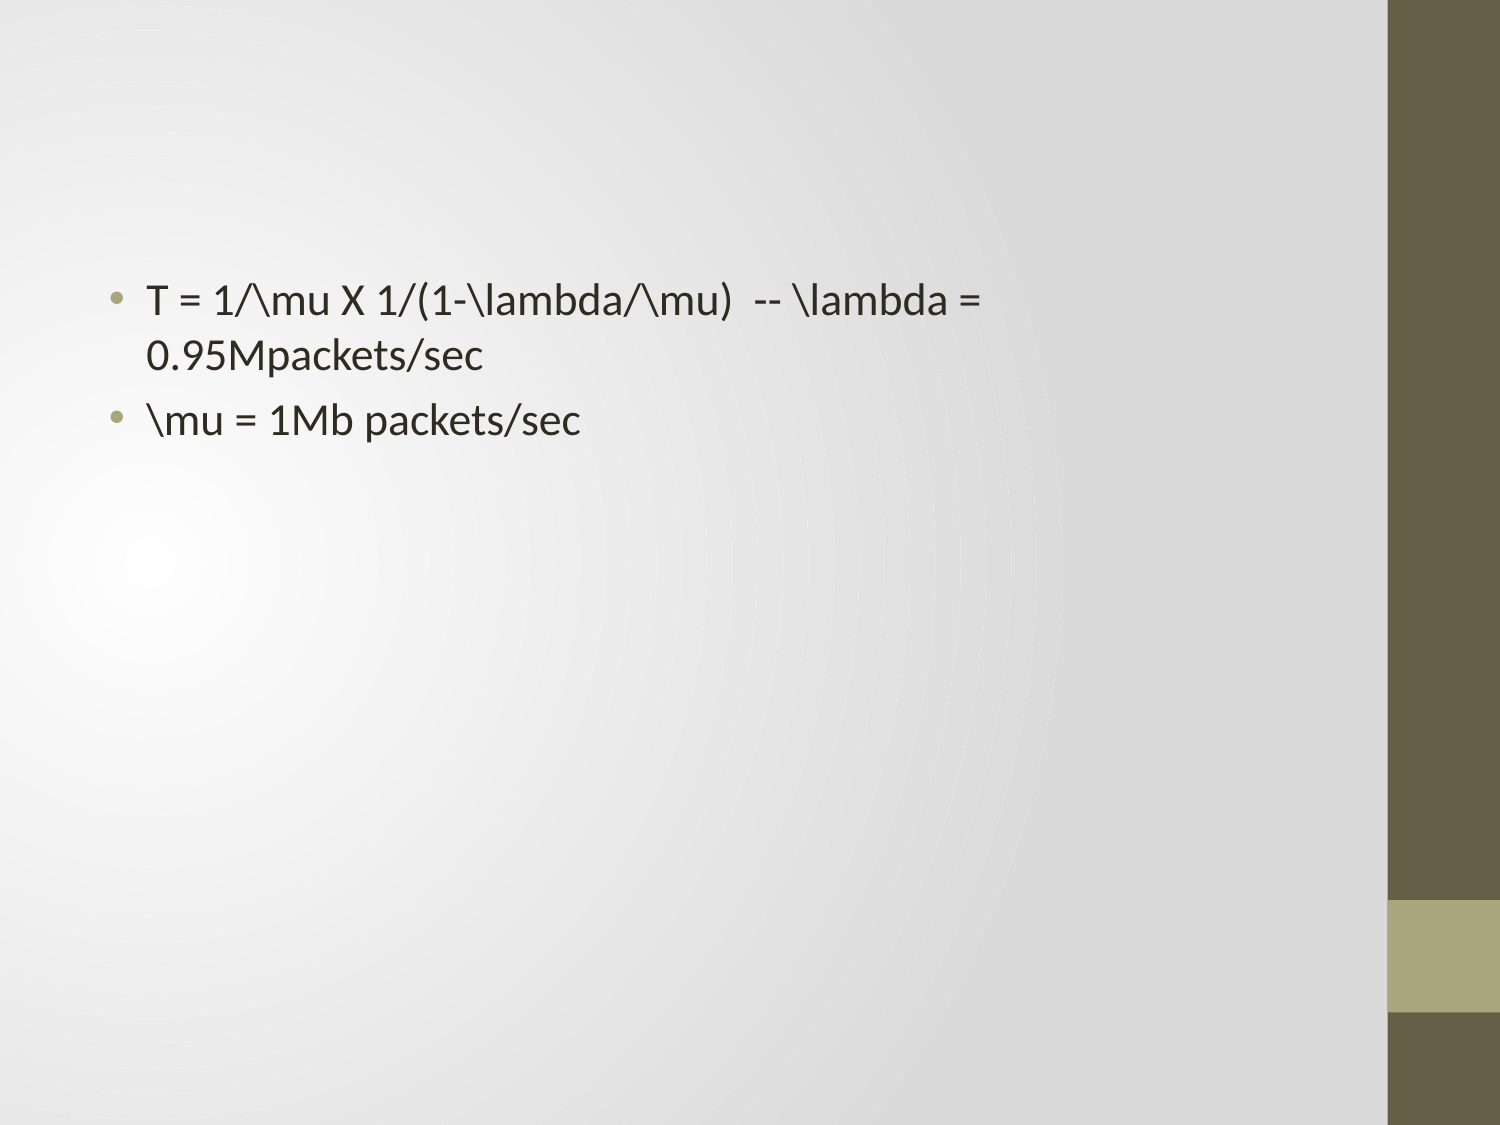

#
T = 1/\mu X 1/(1-\lambda/\mu)  -- \lambda = 0.95Mpackets/sec
\mu = 1Mb packets/sec